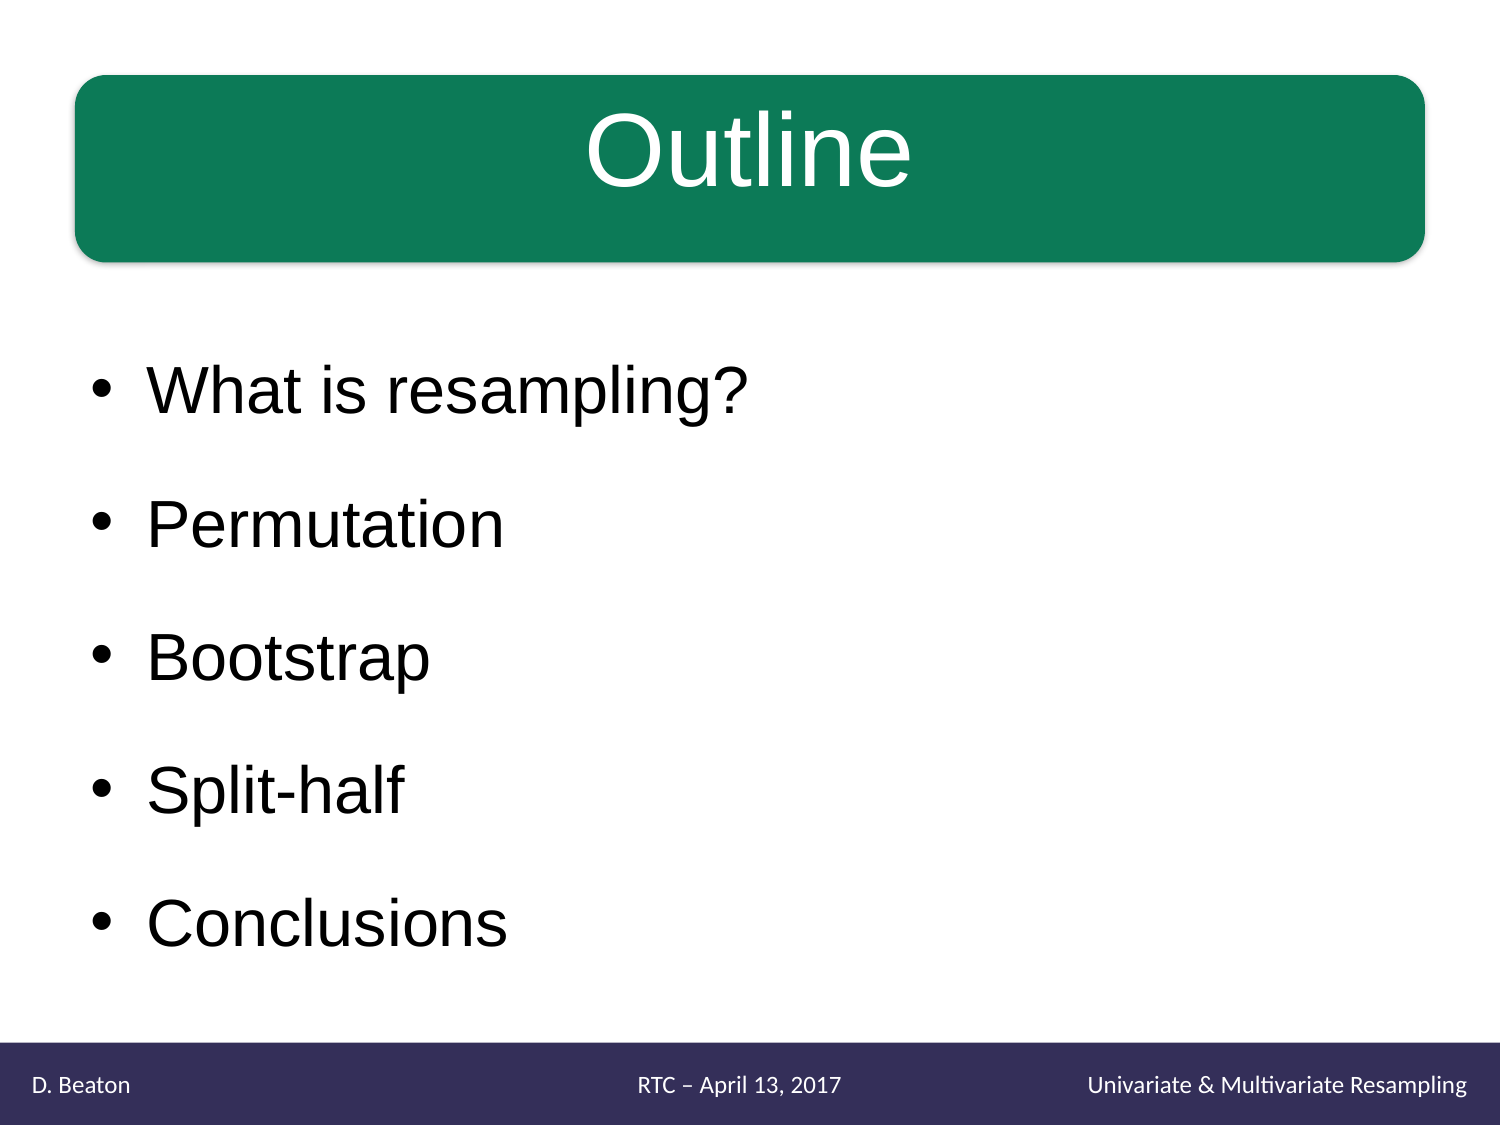

# Outline
What is resampling?
Permutation
Bootstrap
Split-half
Conclusions